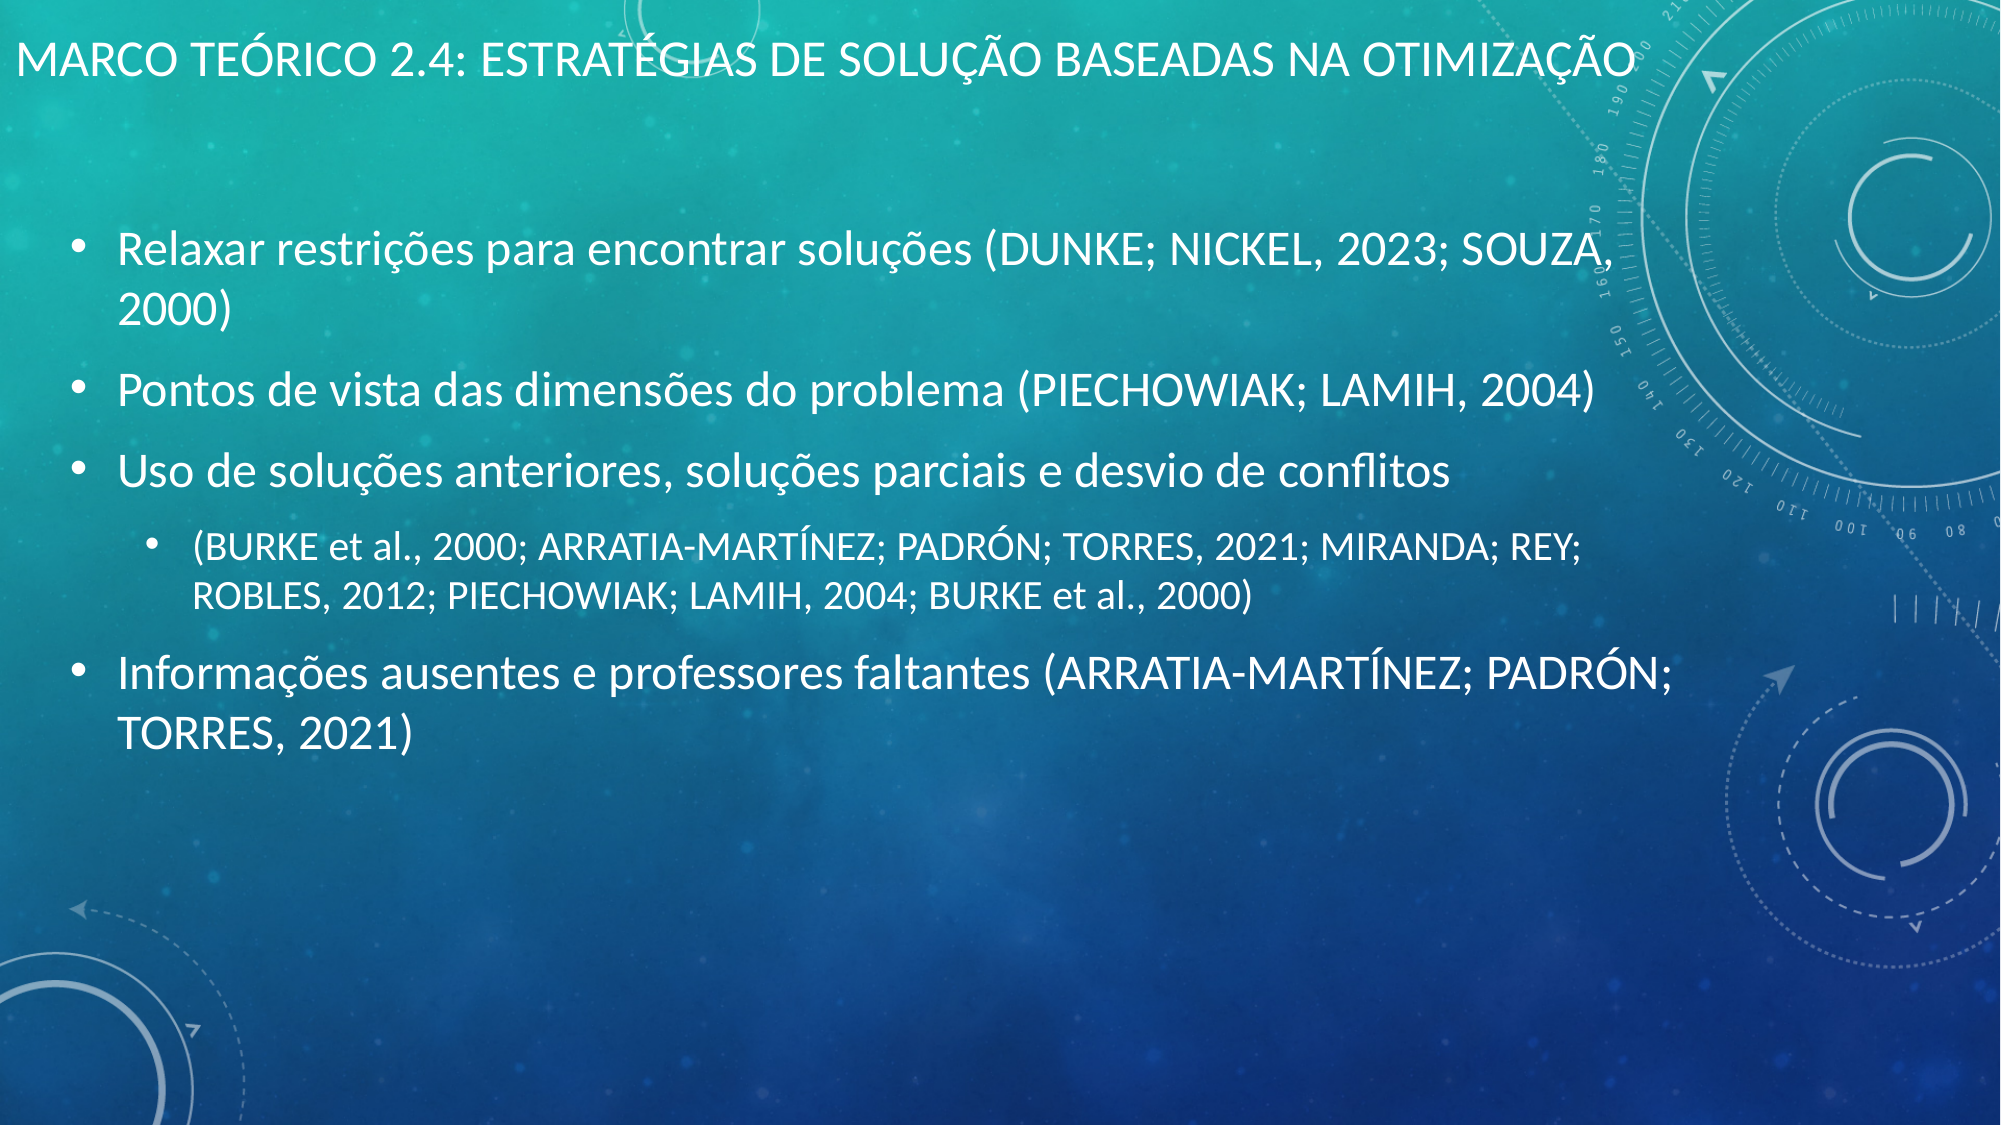

Marco Teórico 2.4: Estratégias de solução baseadas na otimização
Relaxar restrições para encontrar soluções (DUNKE; NICKEL, 2023; SOUZA, 2000)
Pontos de vista das dimensões do problema (PIECHOWIAK; LAMIH, 2004)
Uso de soluções anteriores, soluções parciais e desvio de conflitos
(BURKE et al., 2000; ARRATIA-MARTÍNEZ; PADRÓN; TORRES, 2021; MIRANDA; REY; ROBLES, 2012; PIECHOWIAK; LAMIH, 2004; BURKE et al., 2000)
Informações ausentes e professores faltantes (ARRATIA-MARTÍNEZ; PADRÓN; TORRES, 2021)